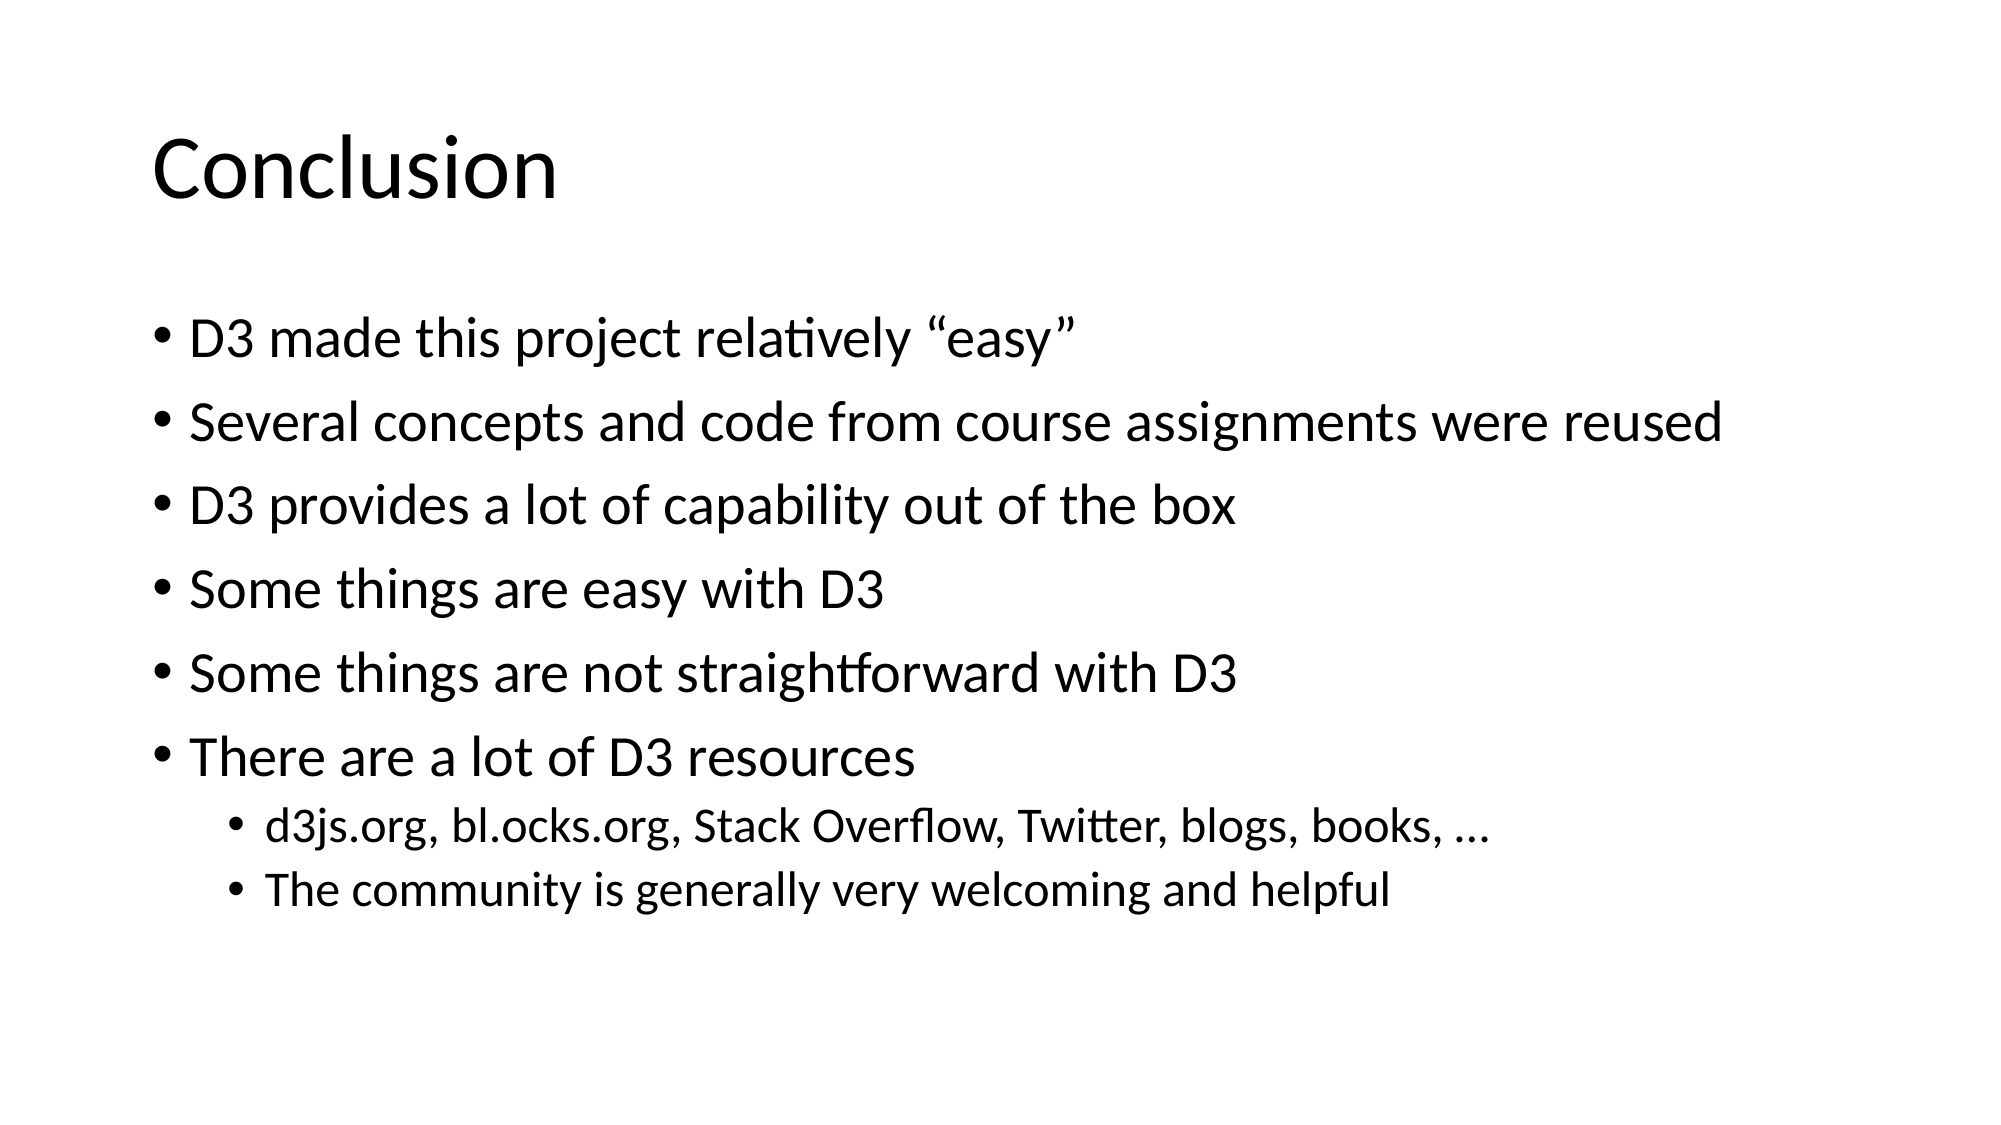

# Conclusion
D3 made this project relatively “easy”
Several concepts and code from course assignments were reused
D3 provides a lot of capability out of the box
Some things are easy with D3
Some things are not straightforward with D3
There are a lot of D3 resources
d3js.org, bl.ocks.org, Stack Overflow, Twitter, blogs, books, …
The community is generally very welcoming and helpful